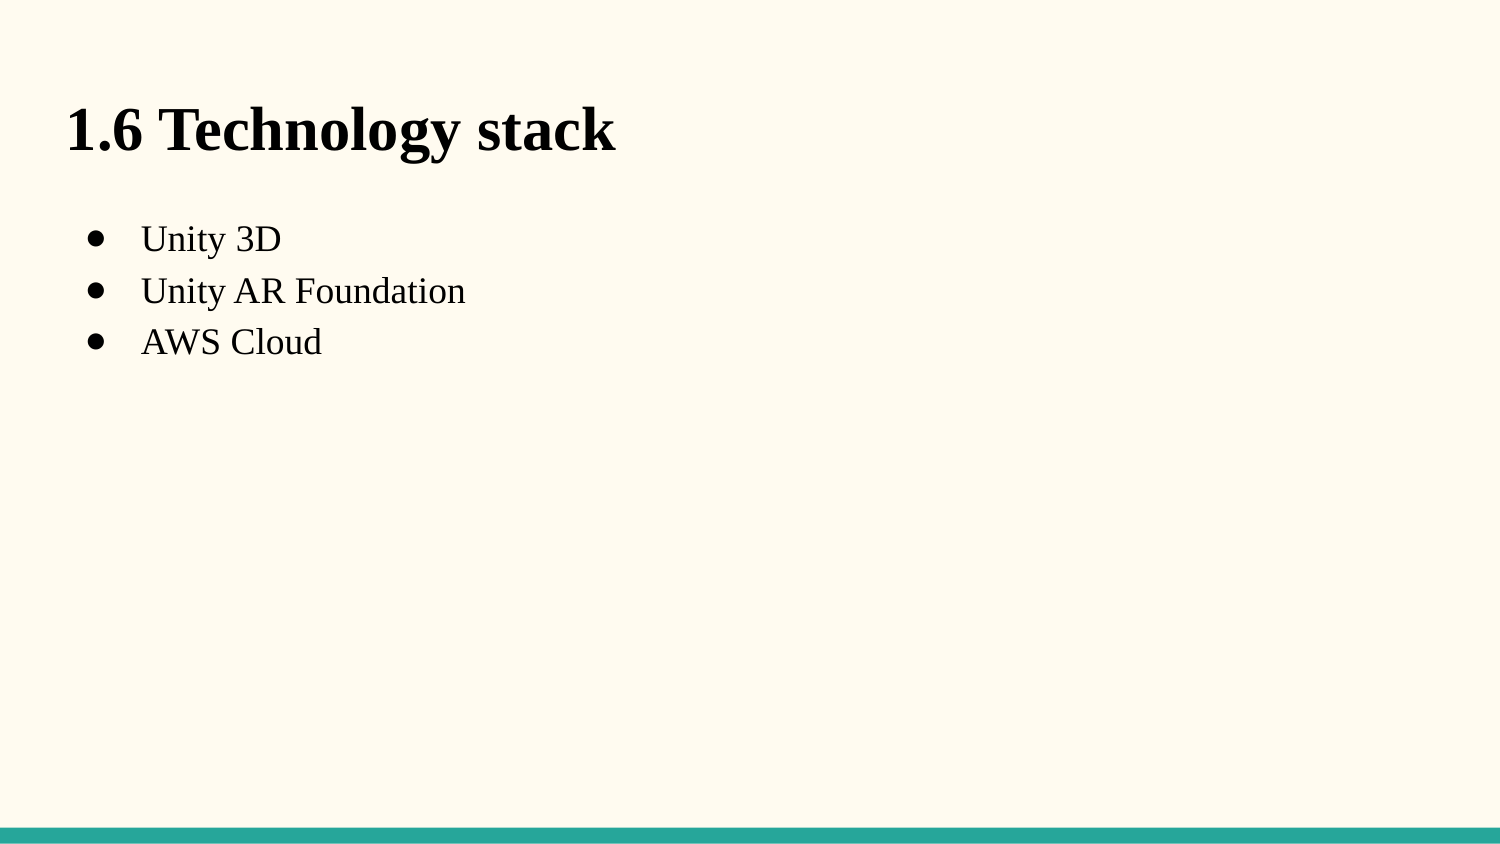

1.6 Technology stack
Unity 3D
Unity AR Foundation
AWS Cloud